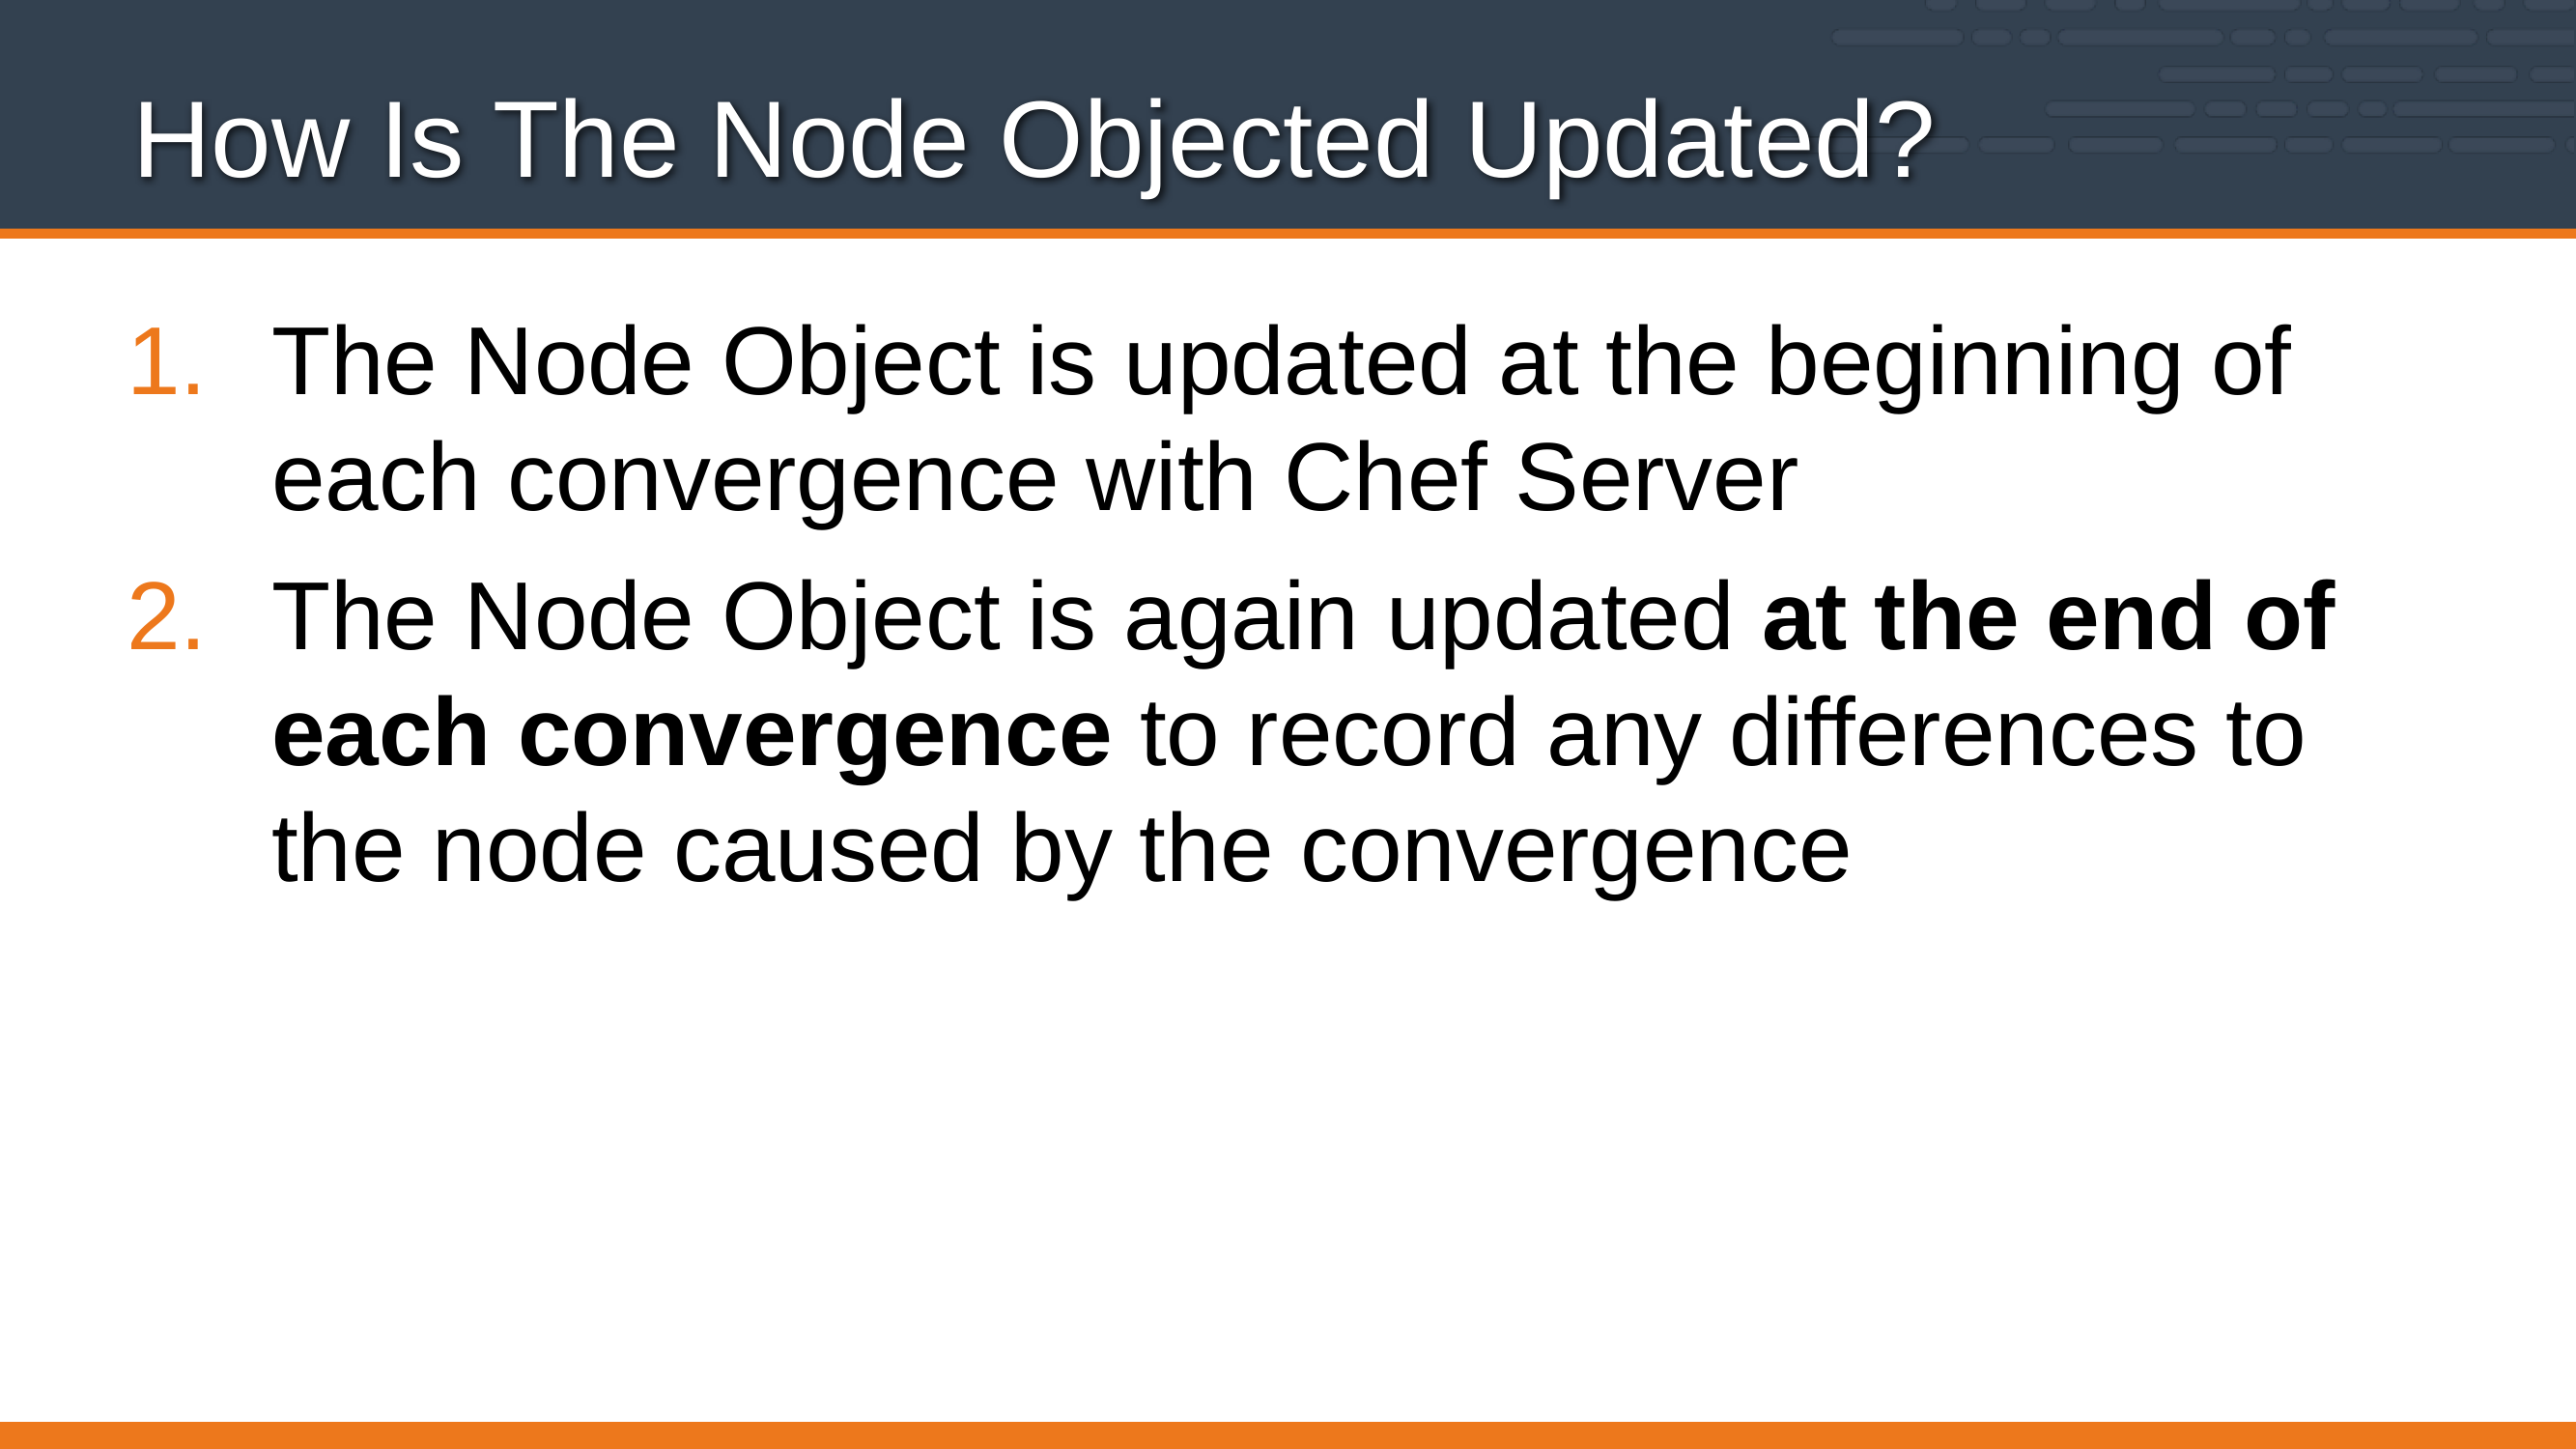

# How Is The Node Objected Updated?
The Node Object is updated at the beginning of each convergence with Chef Server
The Node Object is again updated at the end of each convergence to record any differences to the node caused by the convergence